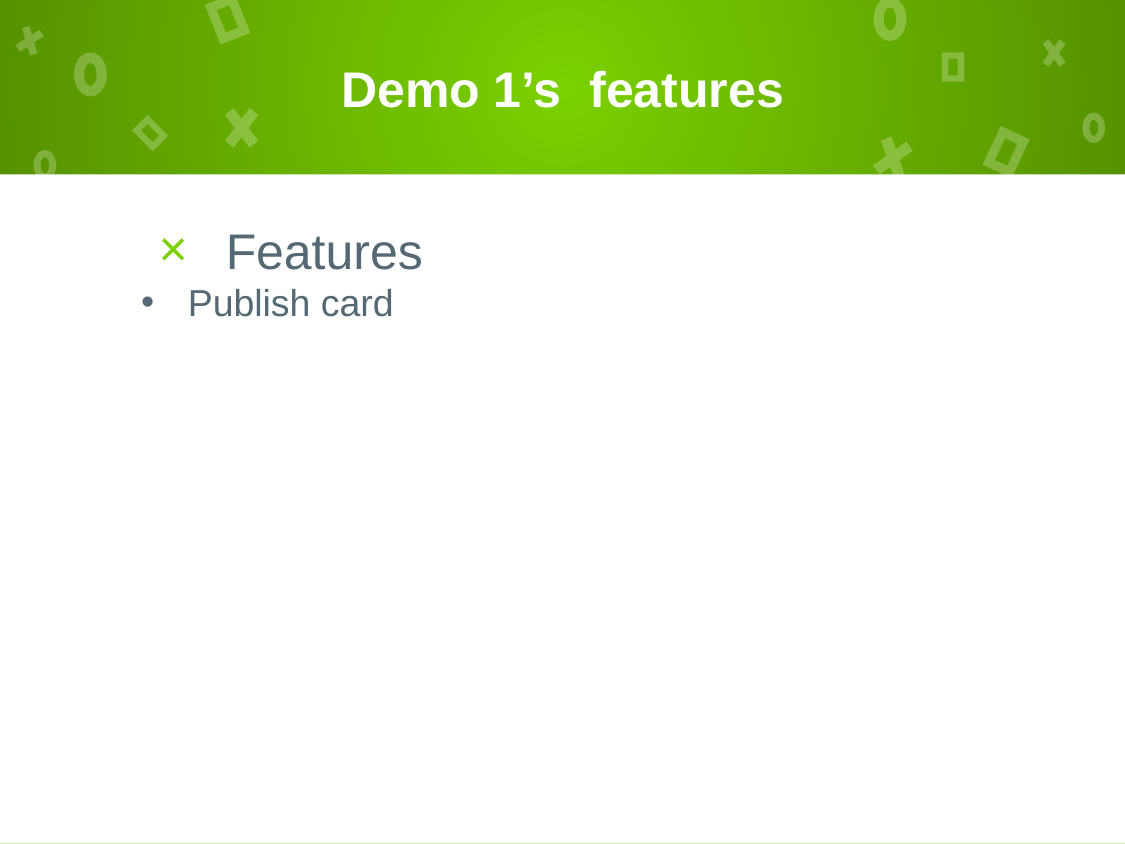

# Demo 1’s  features
 Features
Publish card